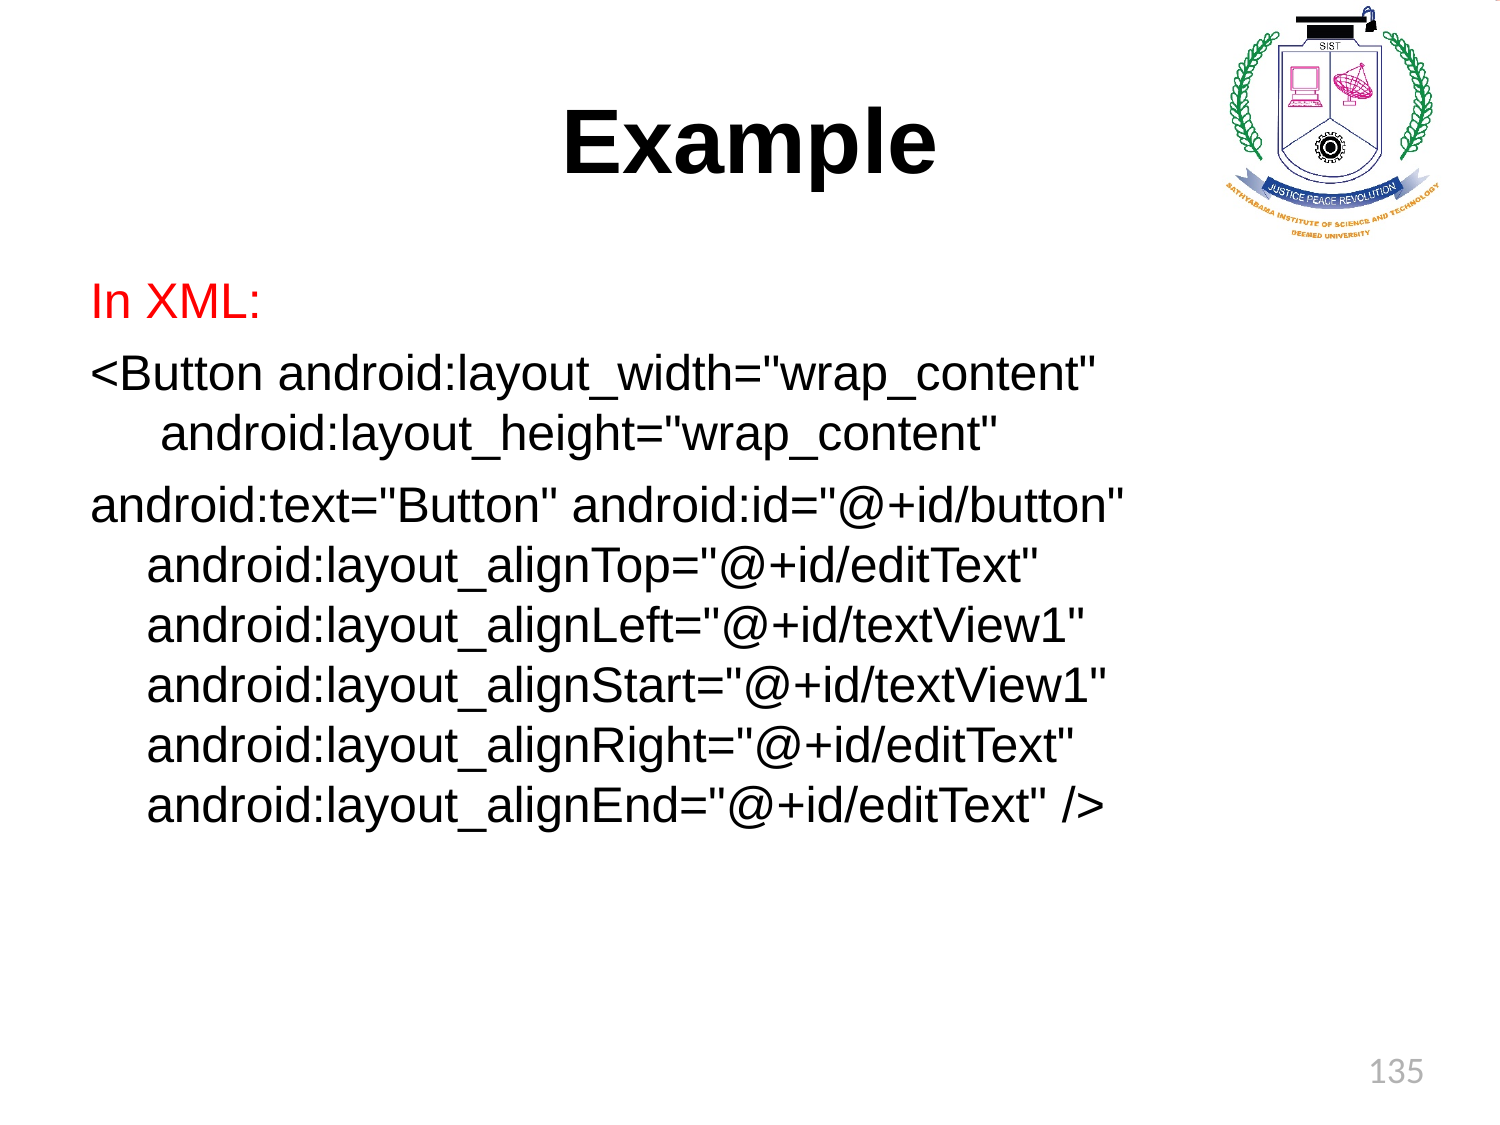

# Example
In XML:
<Button android:layout_width="wrap_content"  android:layout_height="wrap_content"
android:text="Button" android:id="@+id/button"  android:layout_alignTop="@+id/editText"  android:layout_alignLeft="@+id/textView1"  android:layout_alignStart="@+id/textView1"  android:layout_alignRight="@+id/editText"  android:layout_alignEnd="@+id/editText" />
135